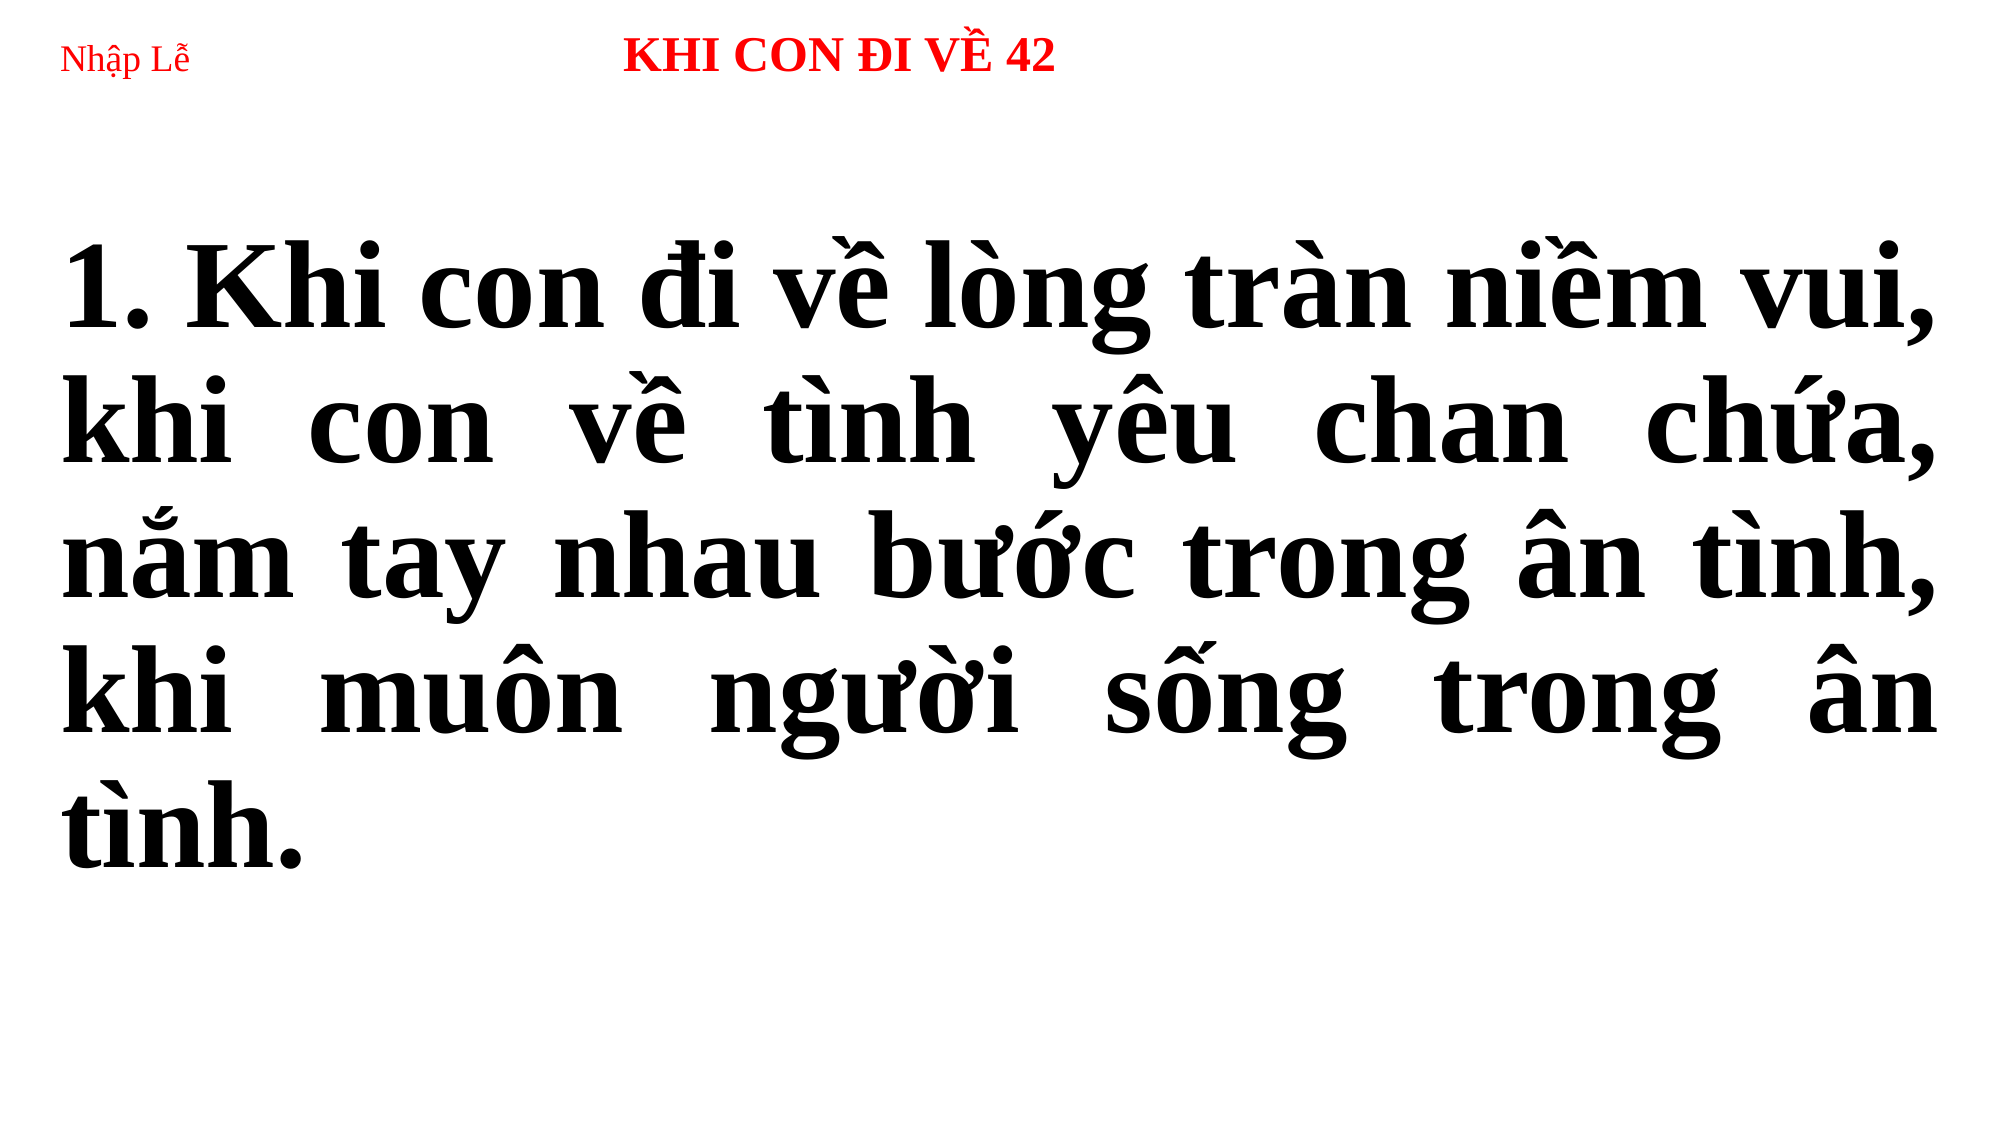

# Nhập Lễ                                 	            KHI CON ĐI VỀ 42
1. Khi con đi về lòng tràn niềm vui, khi con về tình yêu chan chứa, nắm tay nhau bước trong ân tình, khi muôn người sống trong ân tình.